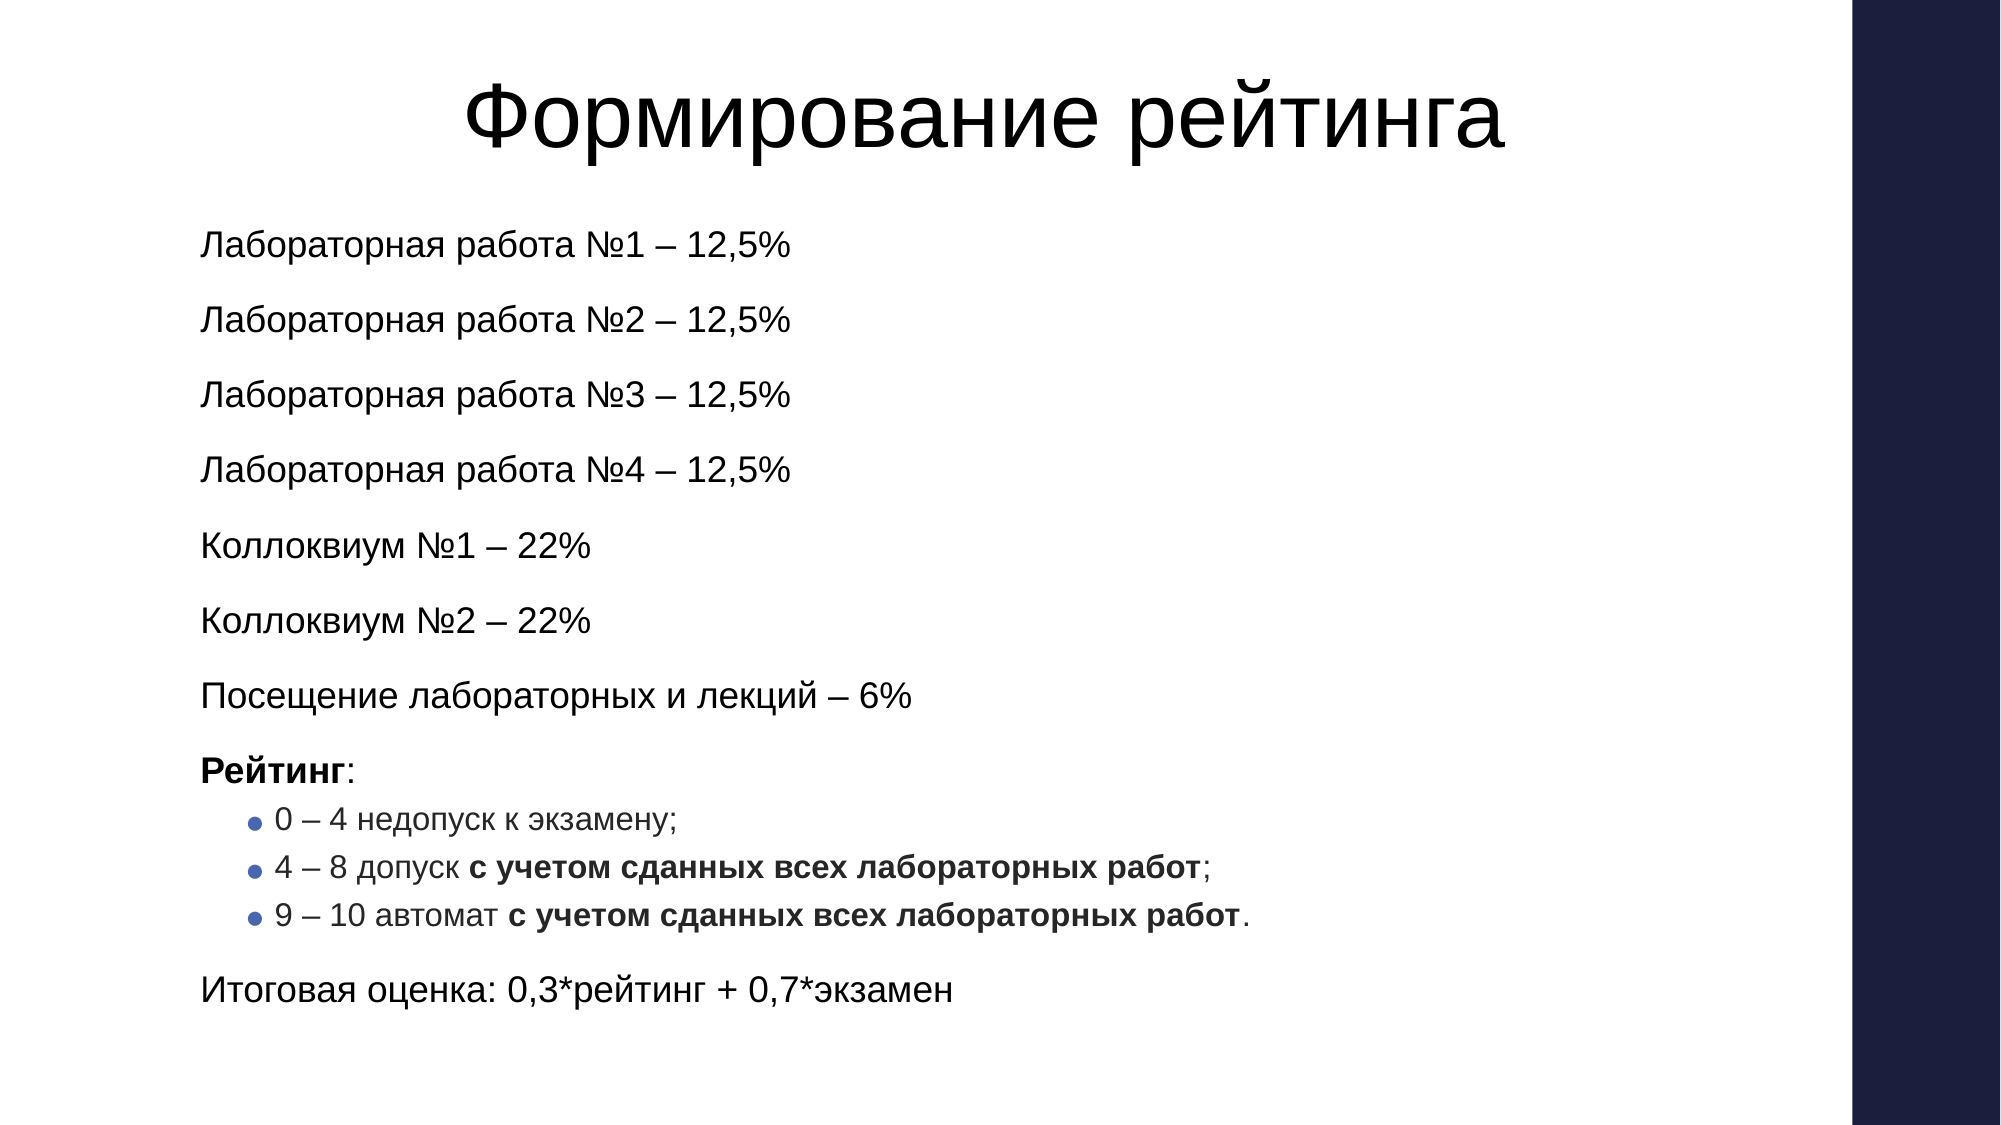

# Формирование рейтинга
Лабораторная работа №1 – 12,5%
Лабораторная работа №2 – 12,5%
Лабораторная работа №3 – 12,5%
Лабораторная работа №4 – 12,5%
Коллоквиум №1 – 22%
Коллоквиум №2 – 22%
Посещение лабораторных и лекций – 6%
Рейтинг:
0 – 4 недопуск к экзамену;
4 – 8 допуск с учетом сданных всех лабораторных работ;
9 – 10 автомат с учетом сданных всех лабораторных работ.
Итоговая оценка: 0,3*рейтинг + 0,7*экзамен